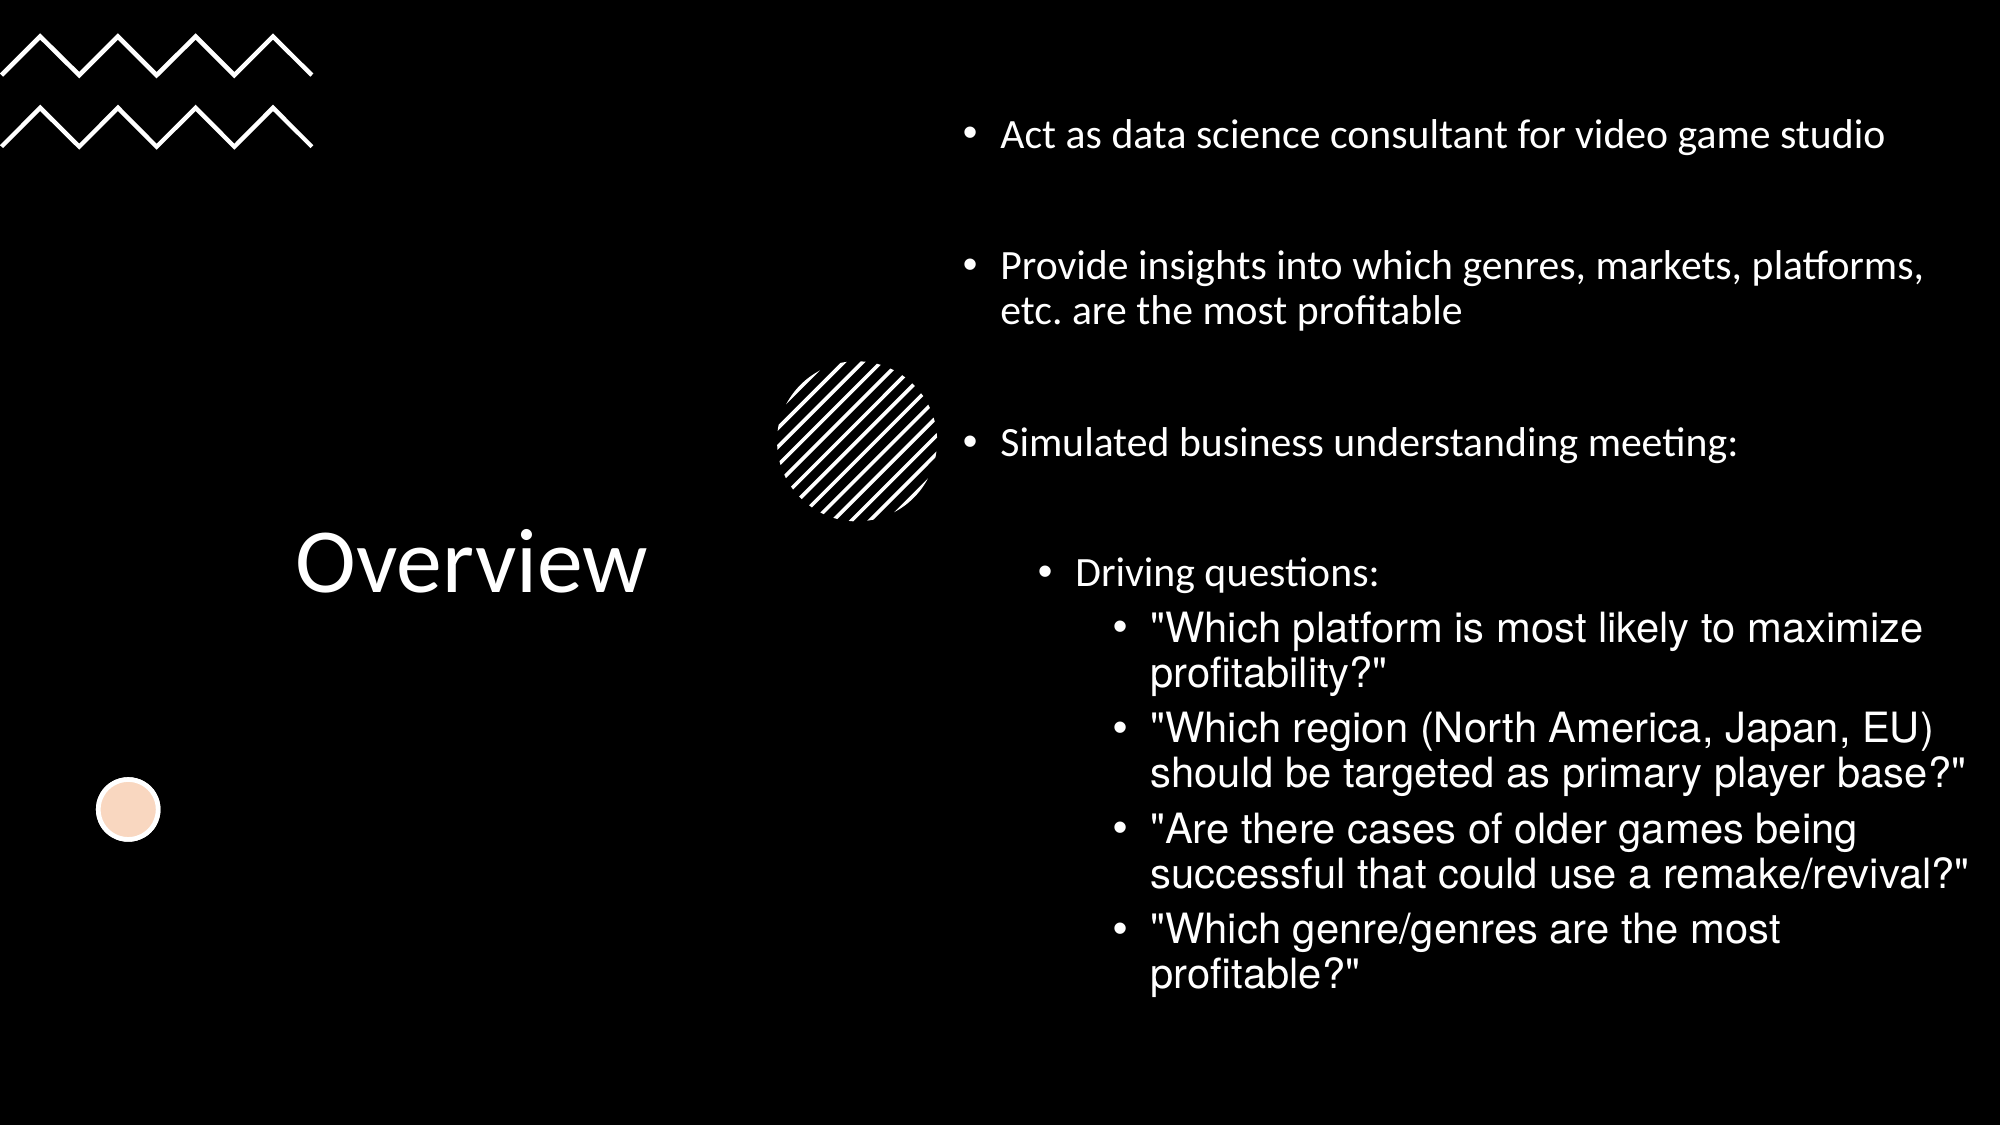

Act as data science consultant for video game studio

Provide insights into which genres, markets, platforms, etc. are the most profitable

Simulated business understanding meeting:

Driving questions:
"Which platform is most likely to maximize profitability?"
"Which region (North America, Japan, EU) should be targeted as primary player base?"
"Are there cases of older games being successful that could use a remake/revival?"
"Which genre/genres are the most profitable?"

# Overview